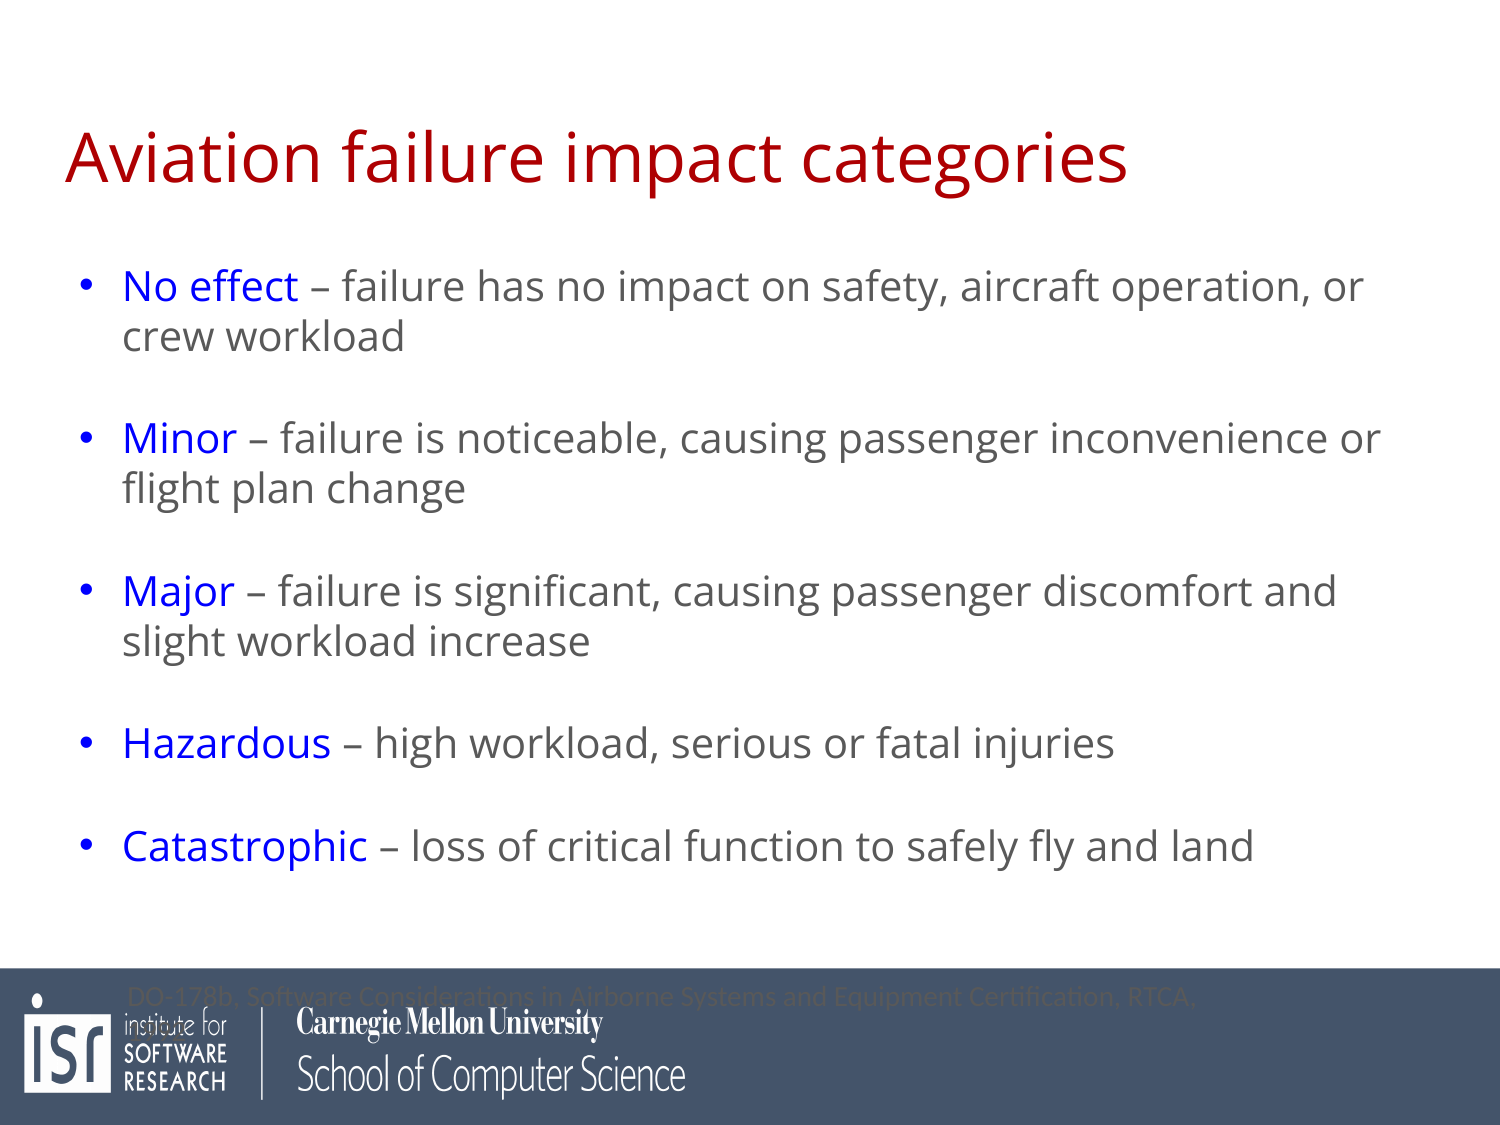

# Aviation failure impact categories
No effect – failure has no impact on safety, aircraft operation, or crew workload
Minor – failure is noticeable, causing passenger inconvenience or flight plan change
Major – failure is significant, causing passenger discomfort and slight workload increase
Hazardous – high workload, serious or fatal injuries
Catastrophic – loss of critical function to safely fly and land
DO-178b, Software Considerations in Airborne Systems and Equipment Certification, RTCA, 1992